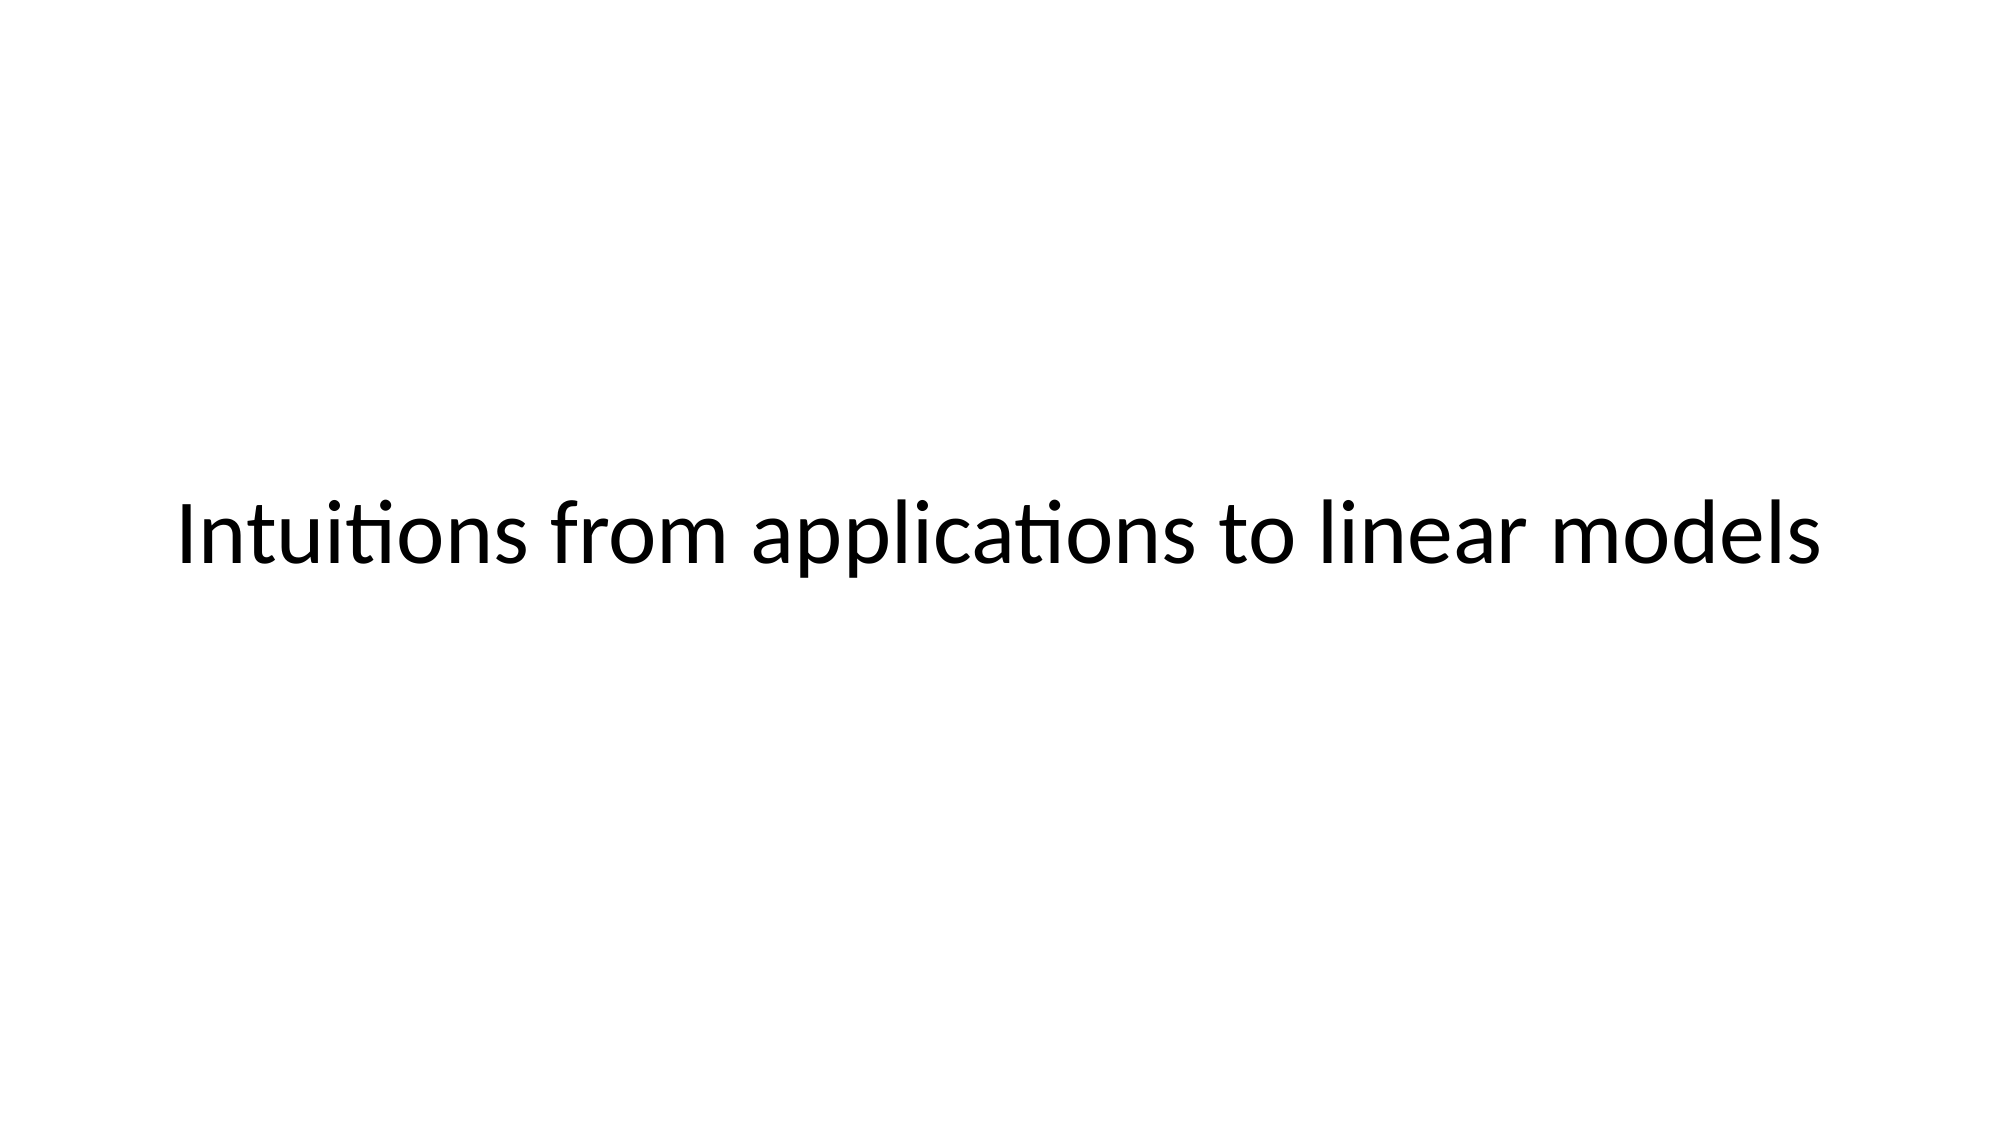

# Intuitions from applications to linear models